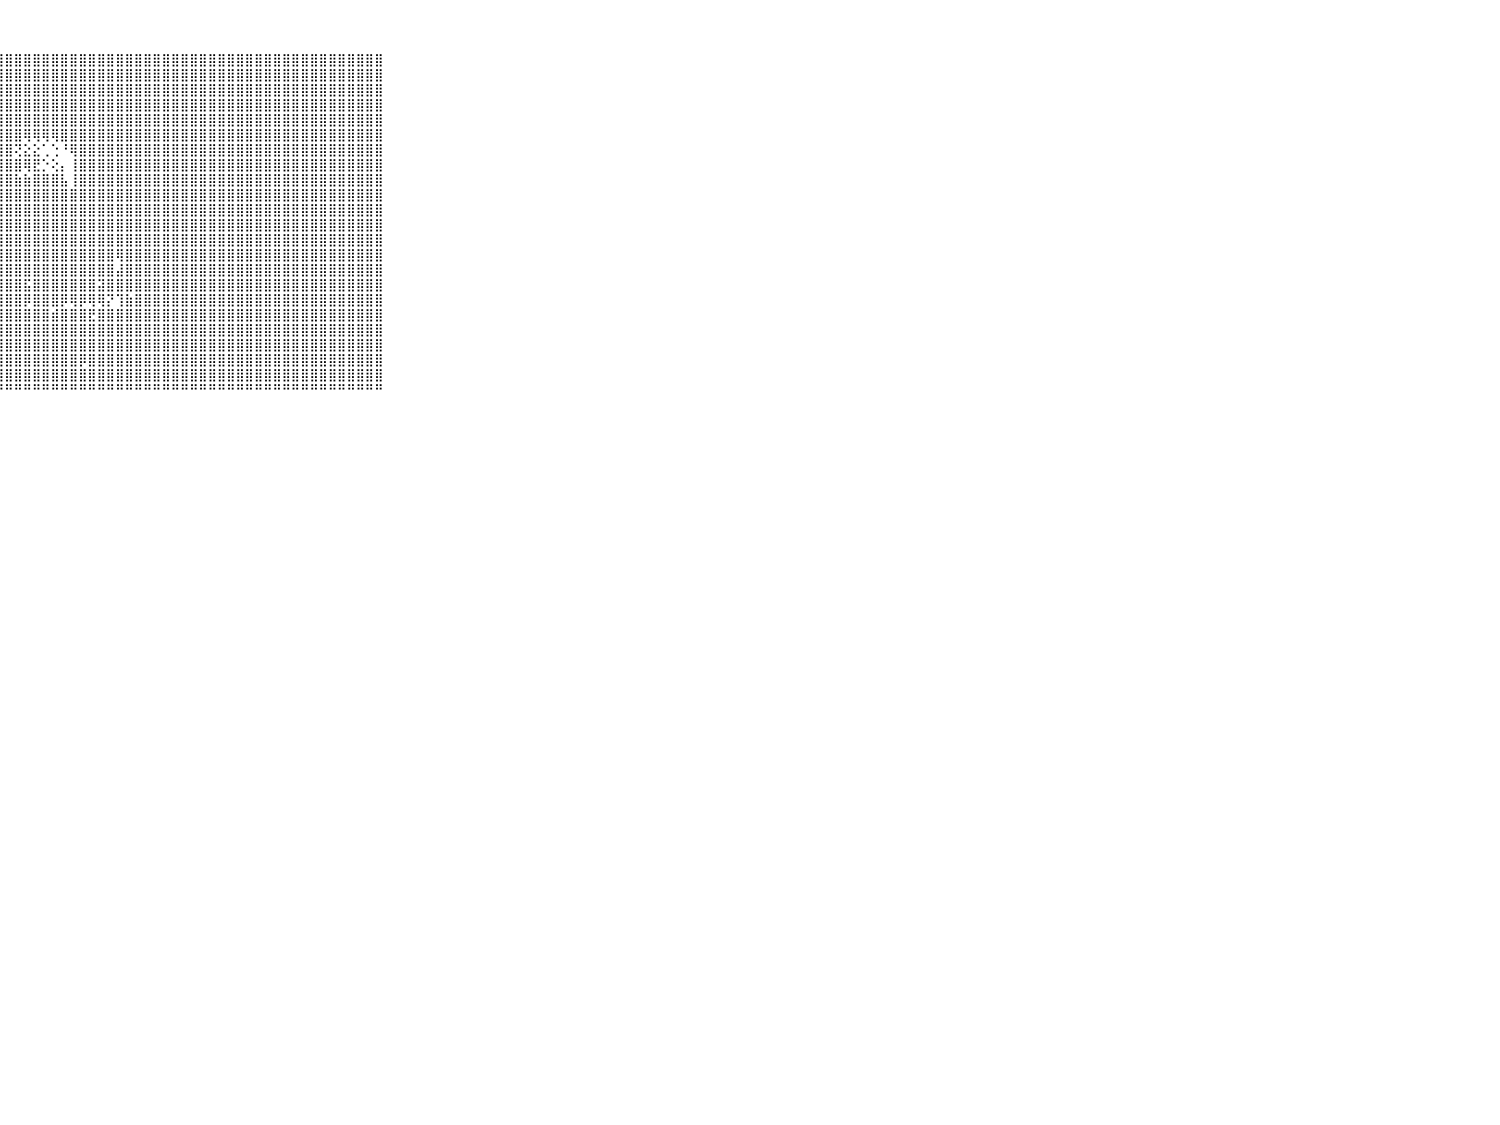

⠀⠀⠀⠀⠀⠀⠀⠀⠀⠀⠀⣿⣿⣿⣿⣿⣿⣿⣿⣿⢕⢕⣿⣿⣿⣿⣿⣿⣿⣿⣿⣿⣿⣿⣿⣿⣿⣿⣿⣿⣿⣿⣿⣿⣿⣿⣿⣿⣿⣿⣿⣿⣿⣿⣿⣿⣿⣿⣿⣿⣿⣿⣿⣿⣿⣿⣿⣿⣿⠀⠀⠀⠀⠀⠀⠀⠀⠀⠀⠀⠀
⠀⠀⠀⠀⠀⠀⠀⠀⠀⠀⠀⣿⣿⣿⣿⣿⣿⣿⣿⣿⢕⢕⣿⣿⣿⣿⣿⣿⣿⣿⣿⣿⣿⣿⣿⣿⣿⣿⣿⣿⣿⣿⣿⣿⣿⣿⣿⣿⣿⣿⣿⣿⣿⣿⣿⣿⣿⣿⣿⣿⣿⣿⣿⣿⣿⣿⣿⣿⣿⠀⠀⠀⠀⠀⠀⠀⠀⠀⠀⠀⠀
⠀⠀⠀⠀⠀⠀⠀⠀⠀⠀⠀⣿⣿⣿⣿⣿⣿⣿⣿⣿⡕⢕⣿⣿⣿⣿⣿⣿⣿⣿⣿⣿⣿⣿⣿⣿⣿⣿⣿⣿⣿⣿⣿⣿⣿⣿⣿⣿⣿⣿⣿⣿⣿⣿⣿⣿⣿⣿⣿⣿⣿⣿⣿⣿⣿⣿⣿⣿⣿⠀⠀⠀⠀⠀⠀⠀⠀⠀⠀⠀⠀
⠀⠀⠀⠀⠀⠀⠀⠀⠀⠀⠀⣿⣿⣿⣿⣿⣿⣿⣿⣿⡇⢕⣿⣿⣿⣿⣿⣿⣿⣿⣿⣿⣿⣿⣿⣿⣿⣿⣿⣿⣿⣿⣿⣿⣿⣿⣿⣿⣿⣿⣿⣿⣿⣿⣿⣿⣿⣿⣿⣿⣿⣿⣿⣿⣿⣿⣿⣿⣿⠀⠀⠀⠀⠀⠀⠀⠀⠀⠀⠀⠀
⠀⠀⠀⠀⠀⠀⠀⠀⠀⠀⠀⣿⣿⣿⣿⣿⣿⣿⣿⣿⡇⢕⣿⣿⣿⣿⣿⣿⣿⣿⣿⣿⣿⣿⣿⣿⣿⣿⣿⣿⣿⣿⣿⣿⣿⣿⣿⣿⣿⣿⣿⣿⣿⣿⣿⣿⣿⣿⣿⣿⣿⣿⣿⣿⣿⣿⣿⣿⣿⠀⠀⠀⠀⠀⠀⠀⠀⠀⠀⠀⠀
⠀⠀⠀⠀⠀⠀⠀⠀⠀⠀⠀⣿⣿⣿⣿⣿⣿⣿⣿⣿⡇⢕⣿⣿⣿⣿⣿⣿⣿⣿⢿⢿⢿⢿⣿⣿⣿⣿⣿⣿⣿⣿⣿⣿⣿⣿⣿⣿⣿⣿⣿⣿⣿⣿⣿⣿⣿⣿⣿⣿⣿⣿⣿⣿⣿⣿⣿⣿⣿⠀⠀⠀⠀⠀⠀⠀⠀⠀⠀⠀⠀
⠀⠀⠀⠀⠀⠀⠀⠀⠀⠀⠀⣿⣿⣿⣿⣿⣿⣿⣿⣿⡇⢕⣿⣿⣿⣿⣿⣿⣿⢝⣕⣕⢁⢑⠘⢿⣿⣿⣿⣿⣿⣿⣿⣿⣿⣿⣿⣿⣿⣿⣿⣿⣿⣿⣿⣿⣿⣿⣿⣿⣿⣿⣿⣿⣿⣿⣿⣿⣿⠀⠀⠀⠀⠀⠀⠀⠀⠀⠀⠀⠀
⠀⠀⠀⠀⠀⠀⠀⠀⠀⠀⠀⣿⣿⣿⣿⣿⣿⣿⣿⣿⡇⢕⣿⣿⣿⣿⣿⣿⣿⣿⢿⣟⡑⢕⡄⢸⣿⣿⣿⣿⣿⣿⣿⣿⣿⣿⣿⣿⣿⣿⣿⣿⣿⣿⣿⣿⣿⣿⣿⣿⣿⣿⣿⣿⣿⣿⣿⣿⣿⠀⠀⠀⠀⠀⠀⠀⠀⠀⠀⠀⠀
⠀⠀⠀⠀⠀⠀⠀⠀⠀⠀⠀⣿⣿⣿⣿⣿⣿⣿⣿⣿⡇⢕⣿⣿⣿⣿⣿⣿⣿⣷⣷⣿⣿⣿⣧⢸⣿⣿⣿⣿⣿⣿⣿⣿⣿⣿⣿⣿⣿⣿⣿⣿⣿⣿⣿⣿⣿⣿⣿⣿⣿⣿⣿⣿⣿⣿⣿⣿⣿⠀⠀⠀⠀⠀⠀⠀⠀⠀⠀⠀⠀
⠀⠀⠀⠀⠀⠀⠀⠀⠀⠀⠀⣿⣿⣿⣿⣿⣿⣿⣿⣿⡇⢕⣿⣿⣿⣿⣿⣿⣿⣿⣿⣿⣿⣿⣿⣿⣿⣿⣿⣿⣿⣿⣿⣿⣿⣿⣿⣿⣿⣿⣿⣿⣿⣿⣿⣿⣿⣿⣿⣿⣿⣿⣿⣿⣿⣿⣿⣿⣿⠀⠀⠀⠀⠀⠀⠀⠀⠀⠀⠀⠀
⠀⠀⠀⠀⠀⠀⠀⠀⠀⠀⠀⣿⣿⣿⣿⣿⣿⣿⣿⣿⡇⢕⣿⣿⣿⣿⣿⣿⣿⣿⣿⣿⣿⣿⣿⣿⣿⣿⣿⣿⣿⣿⣿⣿⣿⣿⣿⣿⣿⣿⣿⣿⣿⣿⣿⣿⣿⣿⣿⣿⣿⣿⣿⣿⣿⣿⣿⣿⣿⠀⠀⠀⠀⠀⠀⠀⠀⠀⠀⠀⠀
⠀⠀⠀⠀⠀⠀⠀⠀⠀⠀⠀⣿⣿⣿⣿⣿⣿⣿⣿⣿⡇⢕⣹⣿⣿⣿⣿⣿⣿⣿⣿⣿⣿⣿⣿⣿⣿⣿⣿⣿⣿⣿⣿⣿⣿⣿⣿⣿⣿⣿⣿⣿⣿⣿⣿⣿⣿⣿⣿⣿⣿⣿⣿⣿⣿⣿⣿⣿⣿⠀⠀⠀⠀⠀⠀⠀⠀⠀⠀⠀⠀
⠀⠀⠀⠀⠀⠀⠀⠀⠀⠀⠀⣿⣿⣿⣿⣿⣿⣿⣿⣿⡇⢕⢸⣿⣿⣿⣿⣿⣿⣿⣿⣿⣿⣿⣿⣿⣿⣿⣿⣿⣿⣿⣿⣿⣿⣿⣿⣿⣿⣿⣿⣿⣿⣿⣿⣿⣿⣿⣿⣿⣿⣿⣿⣿⣿⣿⣿⣿⣿⠀⠀⠀⠀⠀⠀⠀⠀⠀⠀⠀⠀
⠀⠀⠀⠀⠀⠀⠀⠀⠀⠀⠀⣿⣿⣿⣿⣿⣿⣿⣿⣿⡇⢕⢸⣿⣿⣿⣿⣿⣿⣿⣿⣿⣿⣿⣿⣿⣿⣿⣿⣿⢿⣿⣿⣿⣿⣿⣿⣿⣿⣿⣿⣿⣿⣿⣿⣿⣿⣿⣿⣿⣿⣿⣿⣿⣿⣿⣿⣿⣿⠀⠀⠀⠀⠀⠀⠀⠀⠀⠀⠀⠀
⠀⠀⠀⠀⠀⠀⠀⠀⠀⠀⠀⣿⣿⣿⣿⣿⣿⣿⣿⣿⡇⢕⢸⣿⣿⣿⣿⣿⣿⣿⣿⣿⣿⣿⣿⣿⣿⣿⣿⣿⣼⣿⣿⣿⣿⣿⣿⣿⣿⣿⣿⣿⣿⣿⣿⣿⣿⣿⣿⣿⣿⣿⣿⣿⣿⣿⣿⣿⣿⠀⠀⠀⠀⠀⠀⠀⠀⠀⠀⠀⠀
⠀⠀⠀⠀⠀⠀⠀⠀⠀⠀⠀⣿⣿⣿⣿⣿⣿⣿⣿⣿⡇⢕⢸⣿⣿⣿⣿⣿⣿⣿⣯⣿⣿⣿⣿⣿⣿⣿⣽⣿⣿⣿⣿⣿⣿⣿⣿⣿⣿⣿⣿⣿⣿⣿⣿⣿⣿⣿⣿⣿⣿⣿⣿⣿⣿⣿⣿⣿⣿⠀⠀⠀⠀⠀⠀⠀⠀⠀⠀⠀⠀
⠀⠀⠀⠀⠀⠀⠀⠀⠀⠀⠀⣿⣿⣿⣿⣿⣿⣿⣿⣿⡇⢕⢸⣿⣿⣿⣿⣿⣿⣿⡿⣿⣿⣿⡿⢿⡿⢿⢿⡝⢹⣷⣿⣿⣿⣿⣿⣿⣿⣿⣿⣿⣿⣿⣿⣿⣿⣿⣿⣿⣿⣿⣿⣿⣿⣿⣿⣿⣿⠀⠀⠀⠀⠀⠀⠀⠀⠀⠀⠀⠀
⠀⠀⠀⠀⠀⠀⠀⠀⠀⠀⠀⣿⣿⣿⣿⣿⣿⣿⣿⣿⡇⢕⢸⣿⣿⣿⣿⣿⣿⣿⣿⣿⣿⣾⣿⣿⣿⣟⣿⣿⣿⣿⣿⣿⣿⣿⣿⣿⣿⣿⣿⣿⣿⣿⣿⣿⣿⣿⣿⣿⣿⣿⣿⣿⣿⣿⣿⣿⣿⠀⠀⠀⠀⠀⠀⠀⠀⠀⠀⠀⠀
⠀⠀⠀⠀⠀⠀⠀⠀⠀⠀⠀⣿⣿⣿⣿⣿⣿⣿⣿⣿⡇⢕⢸⣿⣿⣿⣿⣿⣿⣿⣿⣿⣿⣿⣿⣿⣿⣿⣿⣿⣿⣿⣿⣿⣿⣿⣿⣿⣿⣿⣿⣿⣿⣿⣿⣿⣿⣿⣿⣿⣿⣿⣿⣿⣿⣿⣿⣿⣿⠀⠀⠀⠀⠀⠀⠀⠀⠀⠀⠀⠀
⠀⠀⠀⠀⠀⠀⠀⠀⠀⠀⠀⣿⣿⣿⣿⣿⣿⣿⣿⣿⡇⢕⢸⣿⣿⣿⣿⣿⣿⣿⣿⣿⣿⣿⣿⣿⣿⣿⣿⣿⣿⣿⣿⣿⣿⣿⣿⣿⣿⣿⣿⣿⣿⣿⣿⣿⣿⣿⣿⣿⣿⣿⣿⣿⣿⣿⣿⣿⣿⠀⠀⠀⠀⠀⠀⠀⠀⠀⠀⠀⠀
⠀⠀⠀⠀⠀⠀⠀⠀⠀⠀⠀⣿⣻⣿⣿⣿⣿⣿⣿⣿⡇⠔⢸⣿⣿⣿⣿⣿⣿⣿⣿⣿⣿⣿⣿⣿⡿⣿⣿⣿⣿⣿⣿⣿⣿⣿⣿⣿⣿⣿⣿⣿⣿⣿⣿⣿⣿⣿⣿⣿⣿⣿⣿⣿⣿⣿⣿⣿⣿⠀⠀⠀⠀⠀⠀⠀⠀⠀⠀⠀⠀
⠀⠀⠀⠀⠀⠀⠀⠀⠀⠀⠀⣿⣿⣿⣿⣿⣿⣿⣿⣿⡇⢕⢸⣿⣿⣿⣿⣿⣿⣿⣿⣿⣿⣿⣿⣿⣿⣿⣿⣿⣿⣿⣿⣿⣿⣿⣿⣿⣿⣿⣿⣿⣿⣿⣿⣿⣿⣿⣿⣿⣿⣿⣿⣿⣿⣿⣿⣿⣿⠀⠀⠀⠀⠀⠀⠀⠀⠀⠀⠀⠀
⠀⠀⠀⠀⠀⠀⠀⠀⠀⠀⠀⠛⠛⠛⠛⠛⠛⠛⠛⠛⠃⠑⠘⠛⠛⠛⠛⠛⠛⠛⠛⠛⠛⠛⠛⠛⠛⠛⠛⠛⠛⠛⠛⠛⠛⠛⠛⠛⠛⠛⠛⠛⠛⠛⠛⠛⠛⠛⠛⠛⠛⠛⠛⠛⠛⠛⠛⠛⠛⠀⠀⠀⠀⠀⠀⠀⠀⠀⠀⠀⠀